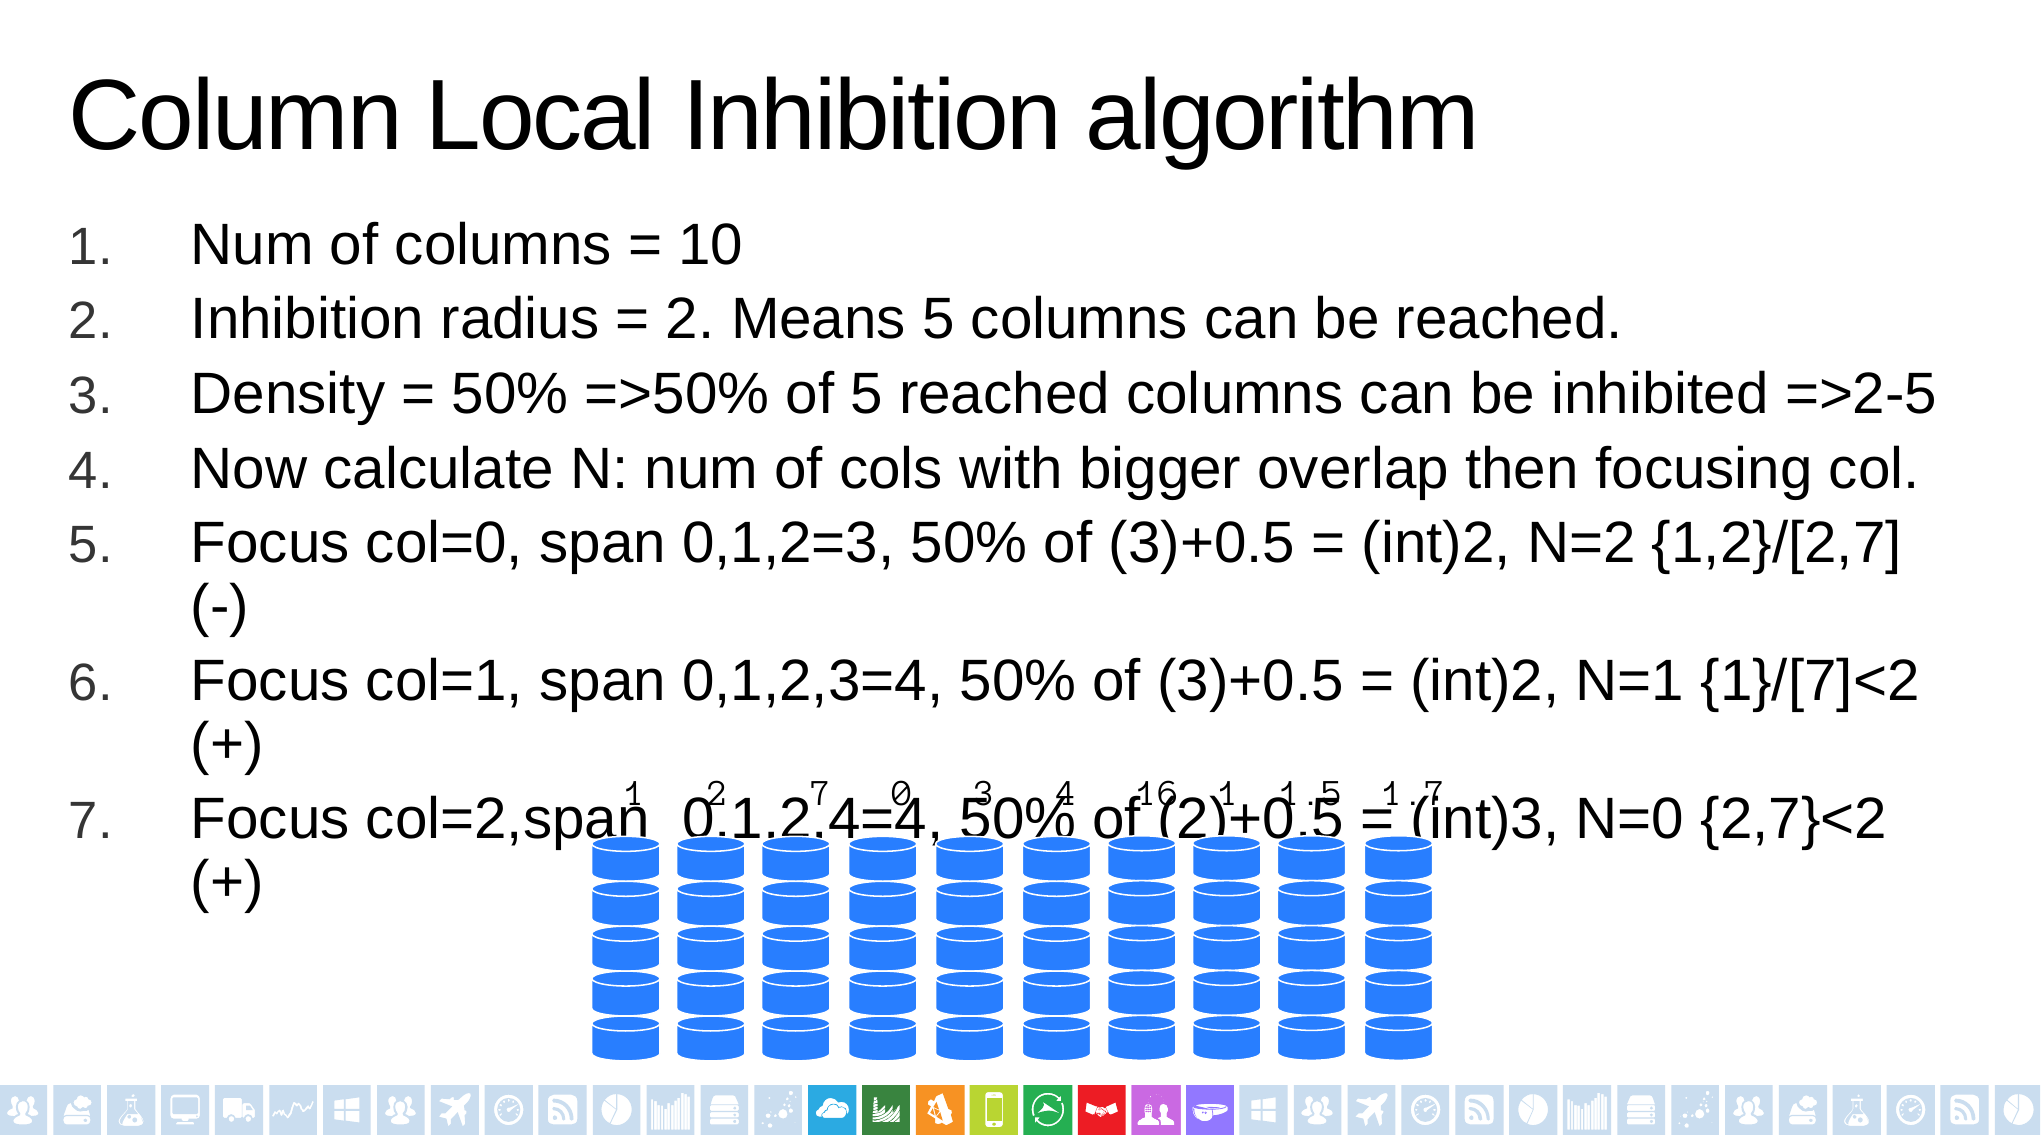

# Column Local Inhibition algorithm
Num of columns = 10
Inhibition radius = 2. Means 5 columns can be reached.
Density = 50% =>50% of 5 reached columns can be inhibited =>2-5
Now calculate N: num of cols with bigger overlap then focusing col.
Focus col=0, span 0,1,2=3, 50% of (3)+0.5 = (int)2, N=2 {1,2}/[2,7] (-)
Focus col=1, span 0,1,2,3=4, 50% of (3)+0.5 = (int)2, N=1 {1}/[7]<2 (+)
Focus col=2,span  0,1,2,4=4, 50% of (2)+0.5 = (int)3, N=0 {2,7}<2 (+)

 1   2    7   0   3   4   16  1  1.5  1.7